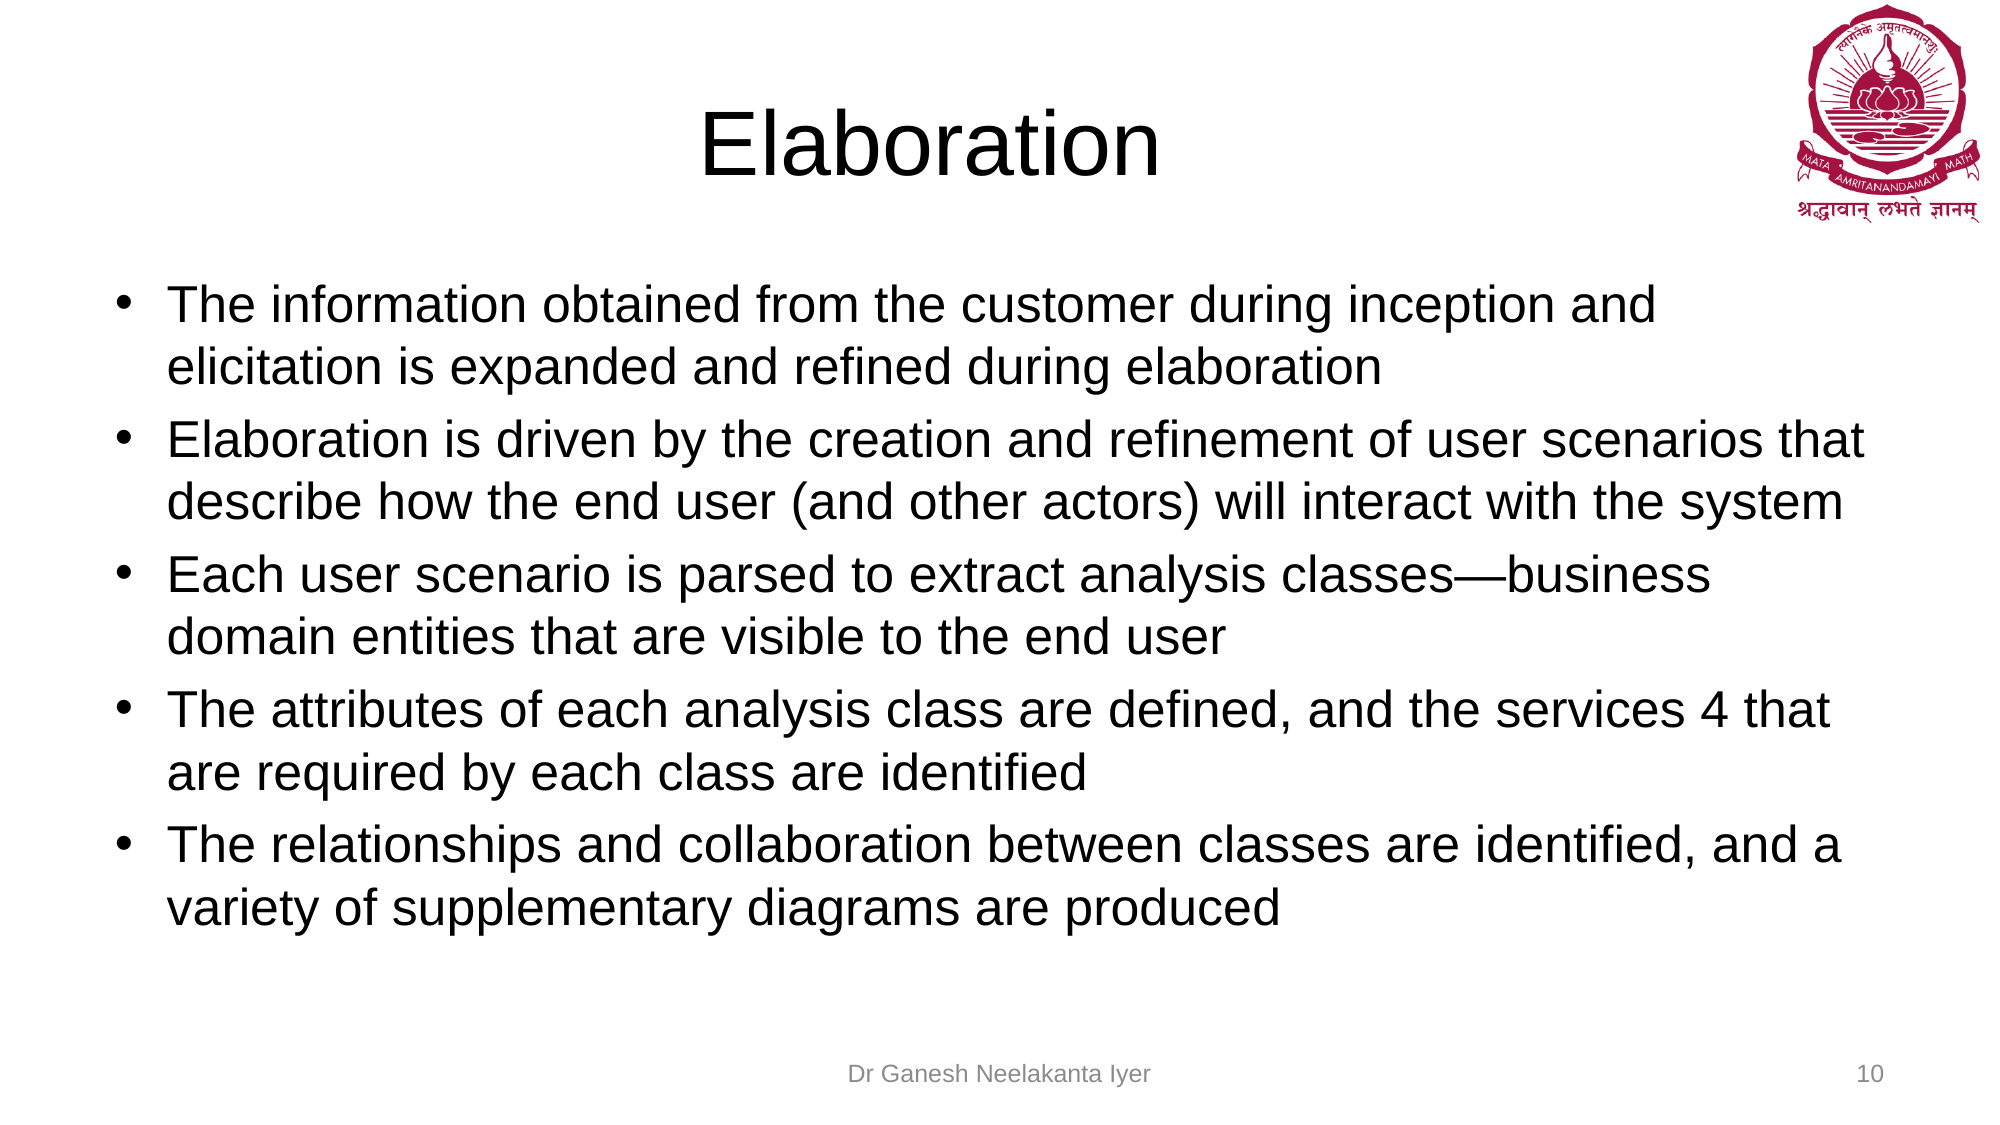

# Elaboration
The information obtained from the customer during inception and elicitation is expanded and refined during elaboration
Elaboration is driven by the creation and refinement of user scenarios that describe how the end user (and other actors) will interact with the system
Each user scenario is parsed to extract analysis classes—business domain entities that are visible to the end user
The attributes of each analysis class are defined, and the services 4 that are required by each class are identified
The relationships and collaboration between classes are identified, and a variety of supplementary diagrams are produced
Dr Ganesh Neelakanta Iyer
10